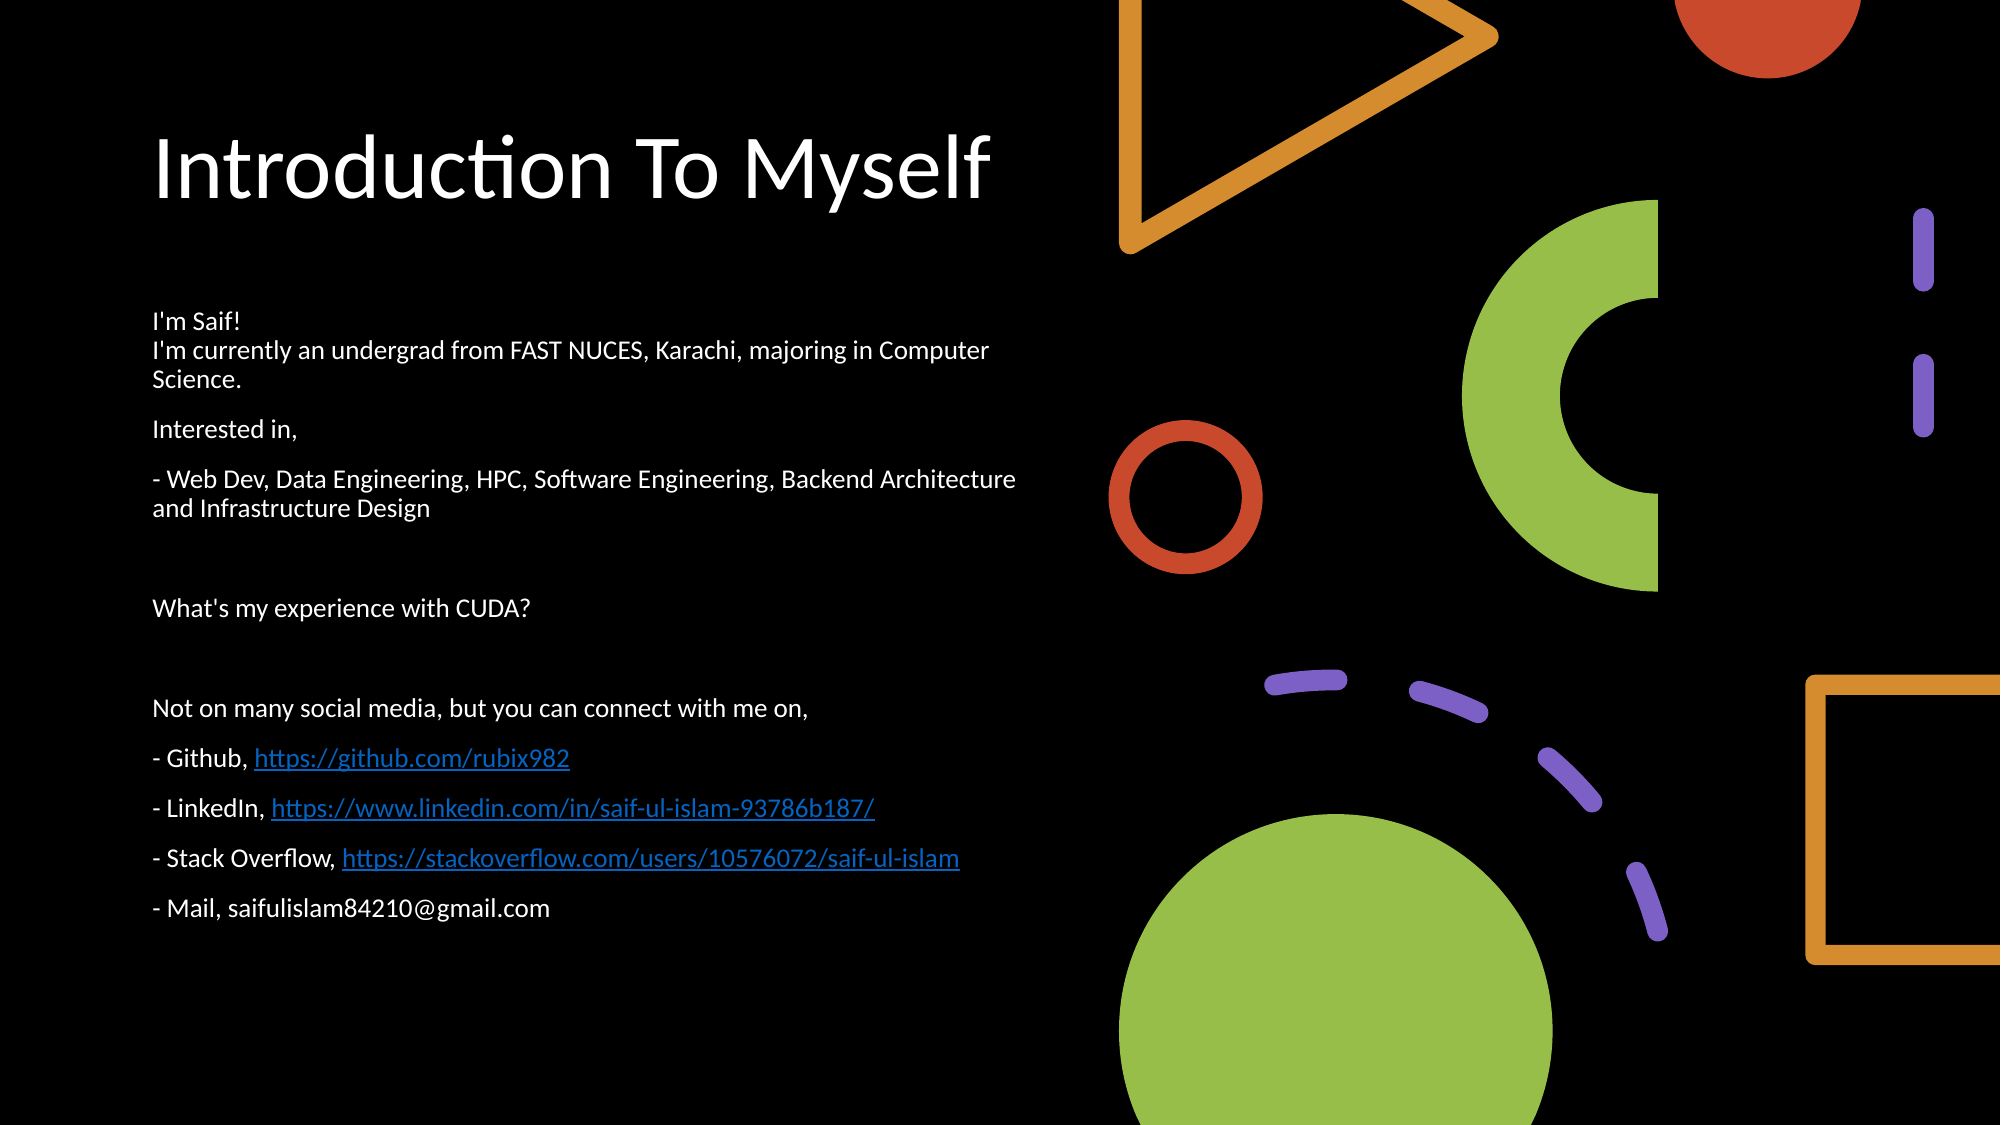

# Introduction To Myself

I'm Saif!
I'm currently an undergrad from FAST NUCES, Karachi, majoring in Computer Science.
Interested in,
- Web Dev, Data Engineering, HPC, Software Engineering, Backend Architecture and Infrastructure Design

What's my experience with CUDA?

Not on many social media, but you can connect with me on,
- Github, https://github.com/rubix982
- LinkedIn, https://www.linkedin.com/in/saif-ul-islam-93786b187/
- Stack Overflow, https://stackoverflow.com/users/10576072/saif-ul-islam
- Mail, saifulislam84210@gmail.com